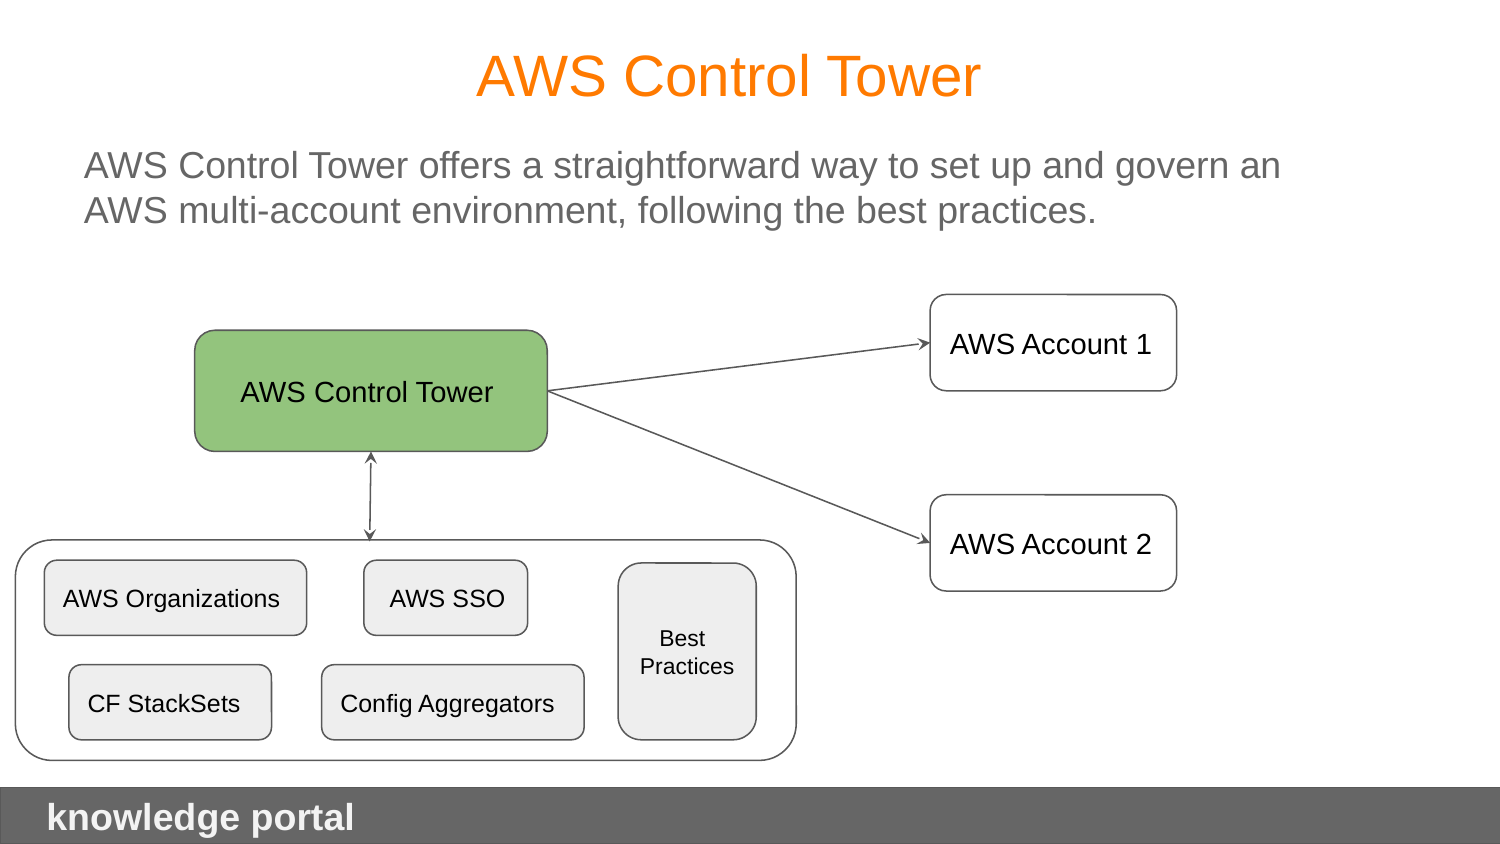

AWS Control Tower
AWS Control Tower offers a straightforward way to set up and govern an AWS multi-account environment, following the best practices.

AWS Account 1
   AWS Control Tower
AWS Account 2

AWS Organizations
 AWS SSO
   Best
Practices
CF StackSets
Config Aggregators
   knowledge portal